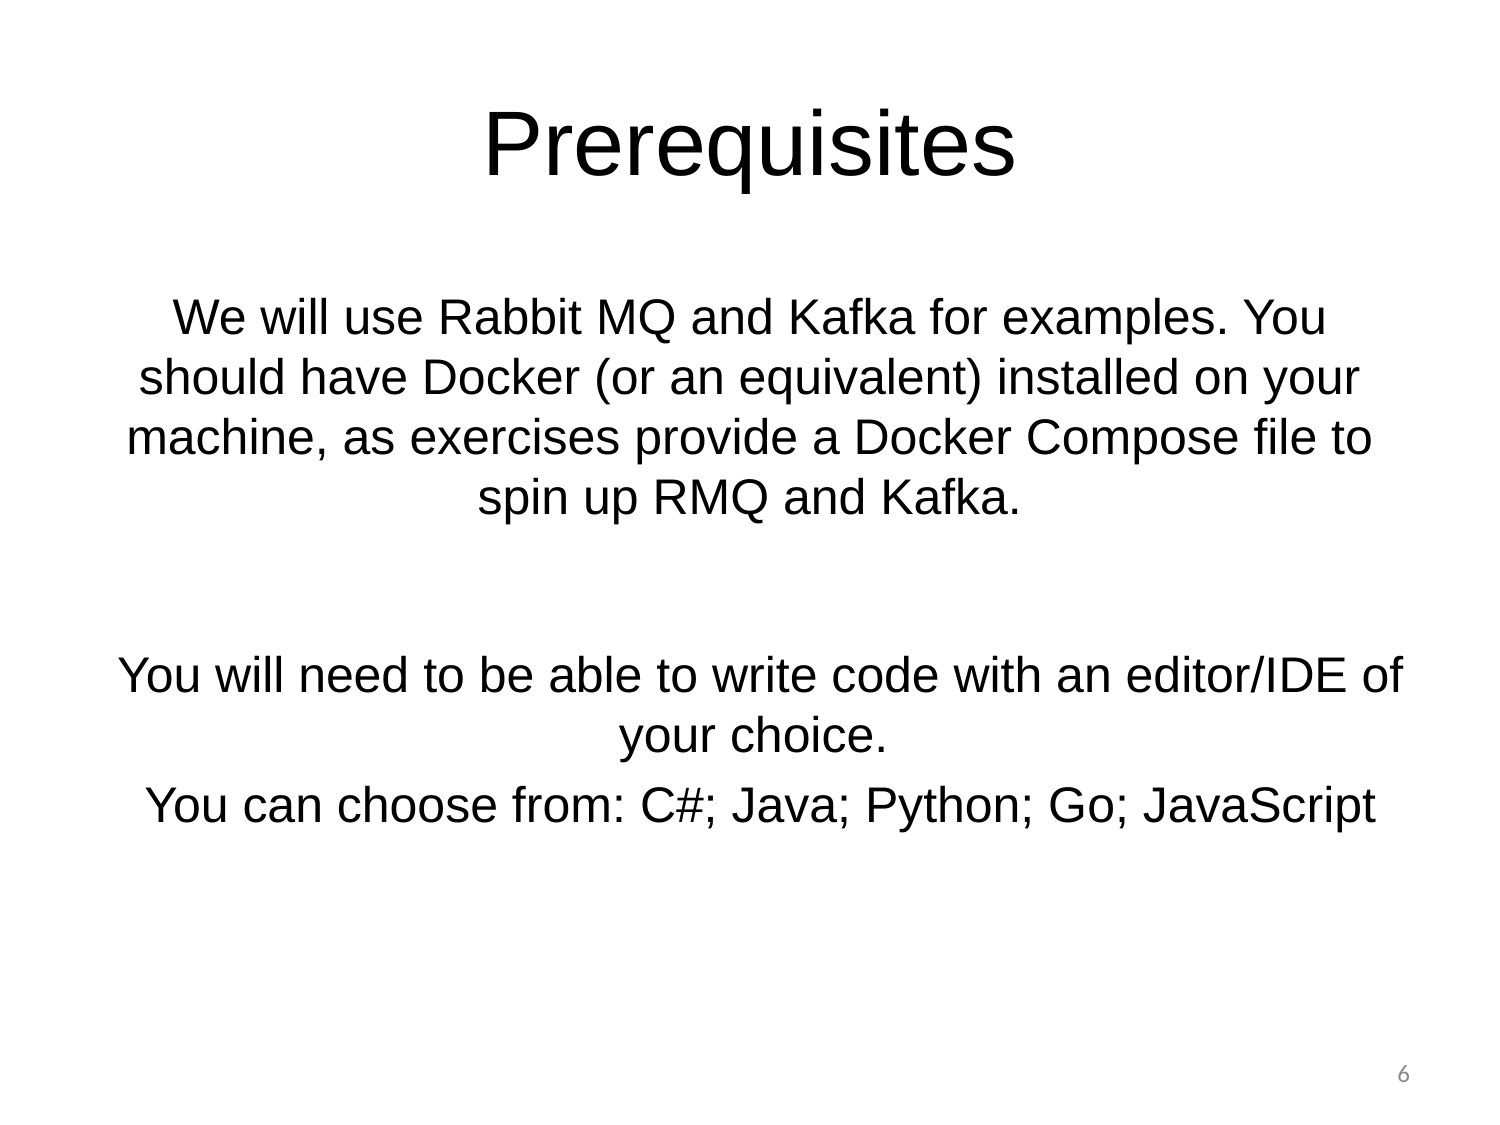

# Prerequisites
We will use Rabbit MQ and Kafka for examples. You should have Docker (or an equivalent) installed on your machine, as exercises provide a Docker Compose file to spin up RMQ and Kafka.
You will need to be able to write code with an editor/IDE of your choice.
You can choose from: C#; Java; Python; Go; JavaScript
6